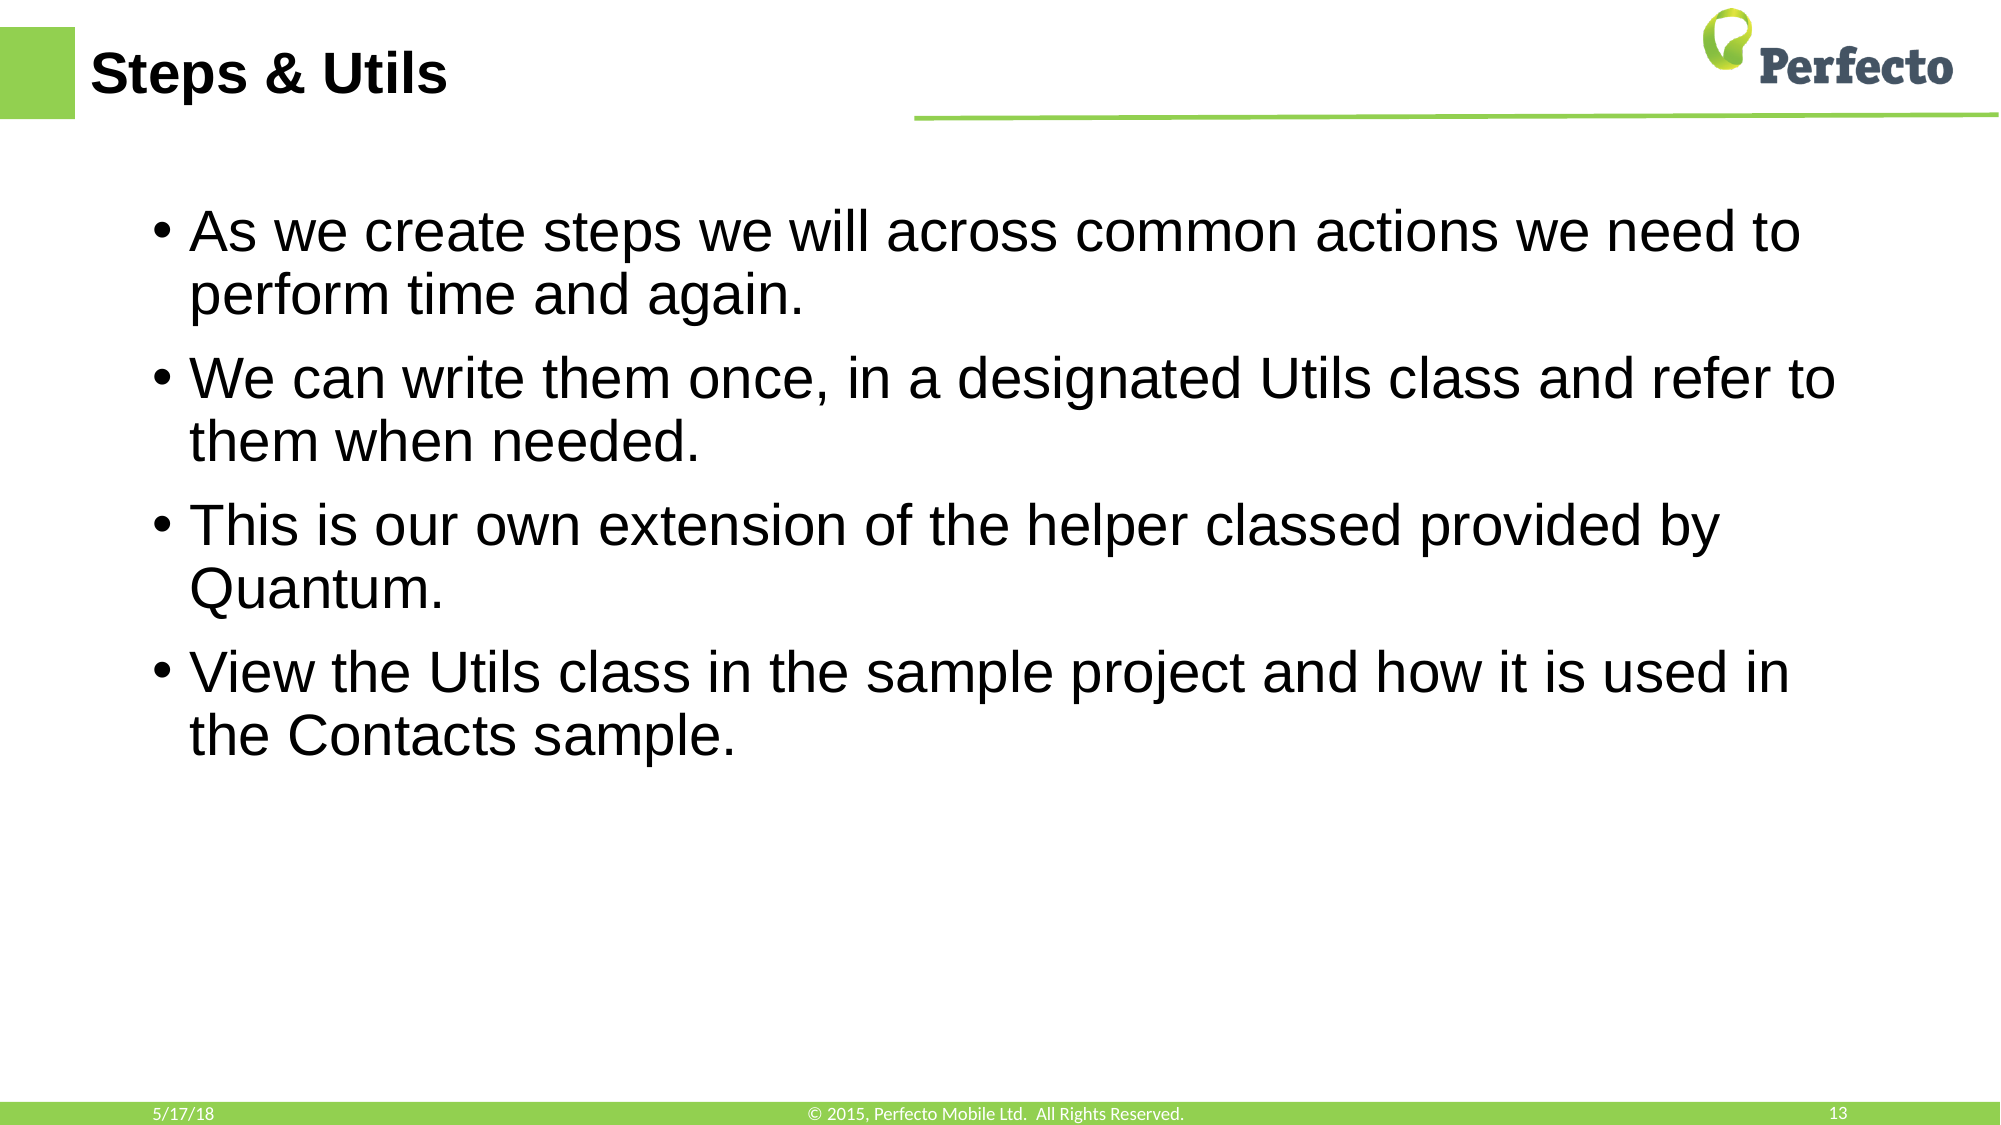

# Steps & Utils
As we create steps we will across common actions we need to perform time and again.
We can write them once, in a designated Utils class and refer to them when needed.
This is our own extension of the helper classed provided by Quantum.
View the Utils class in the sample project and how it is used in the Contacts sample.
5/17/18
© 2015, Perfecto Mobile Ltd.  All Rights Reserved.
13